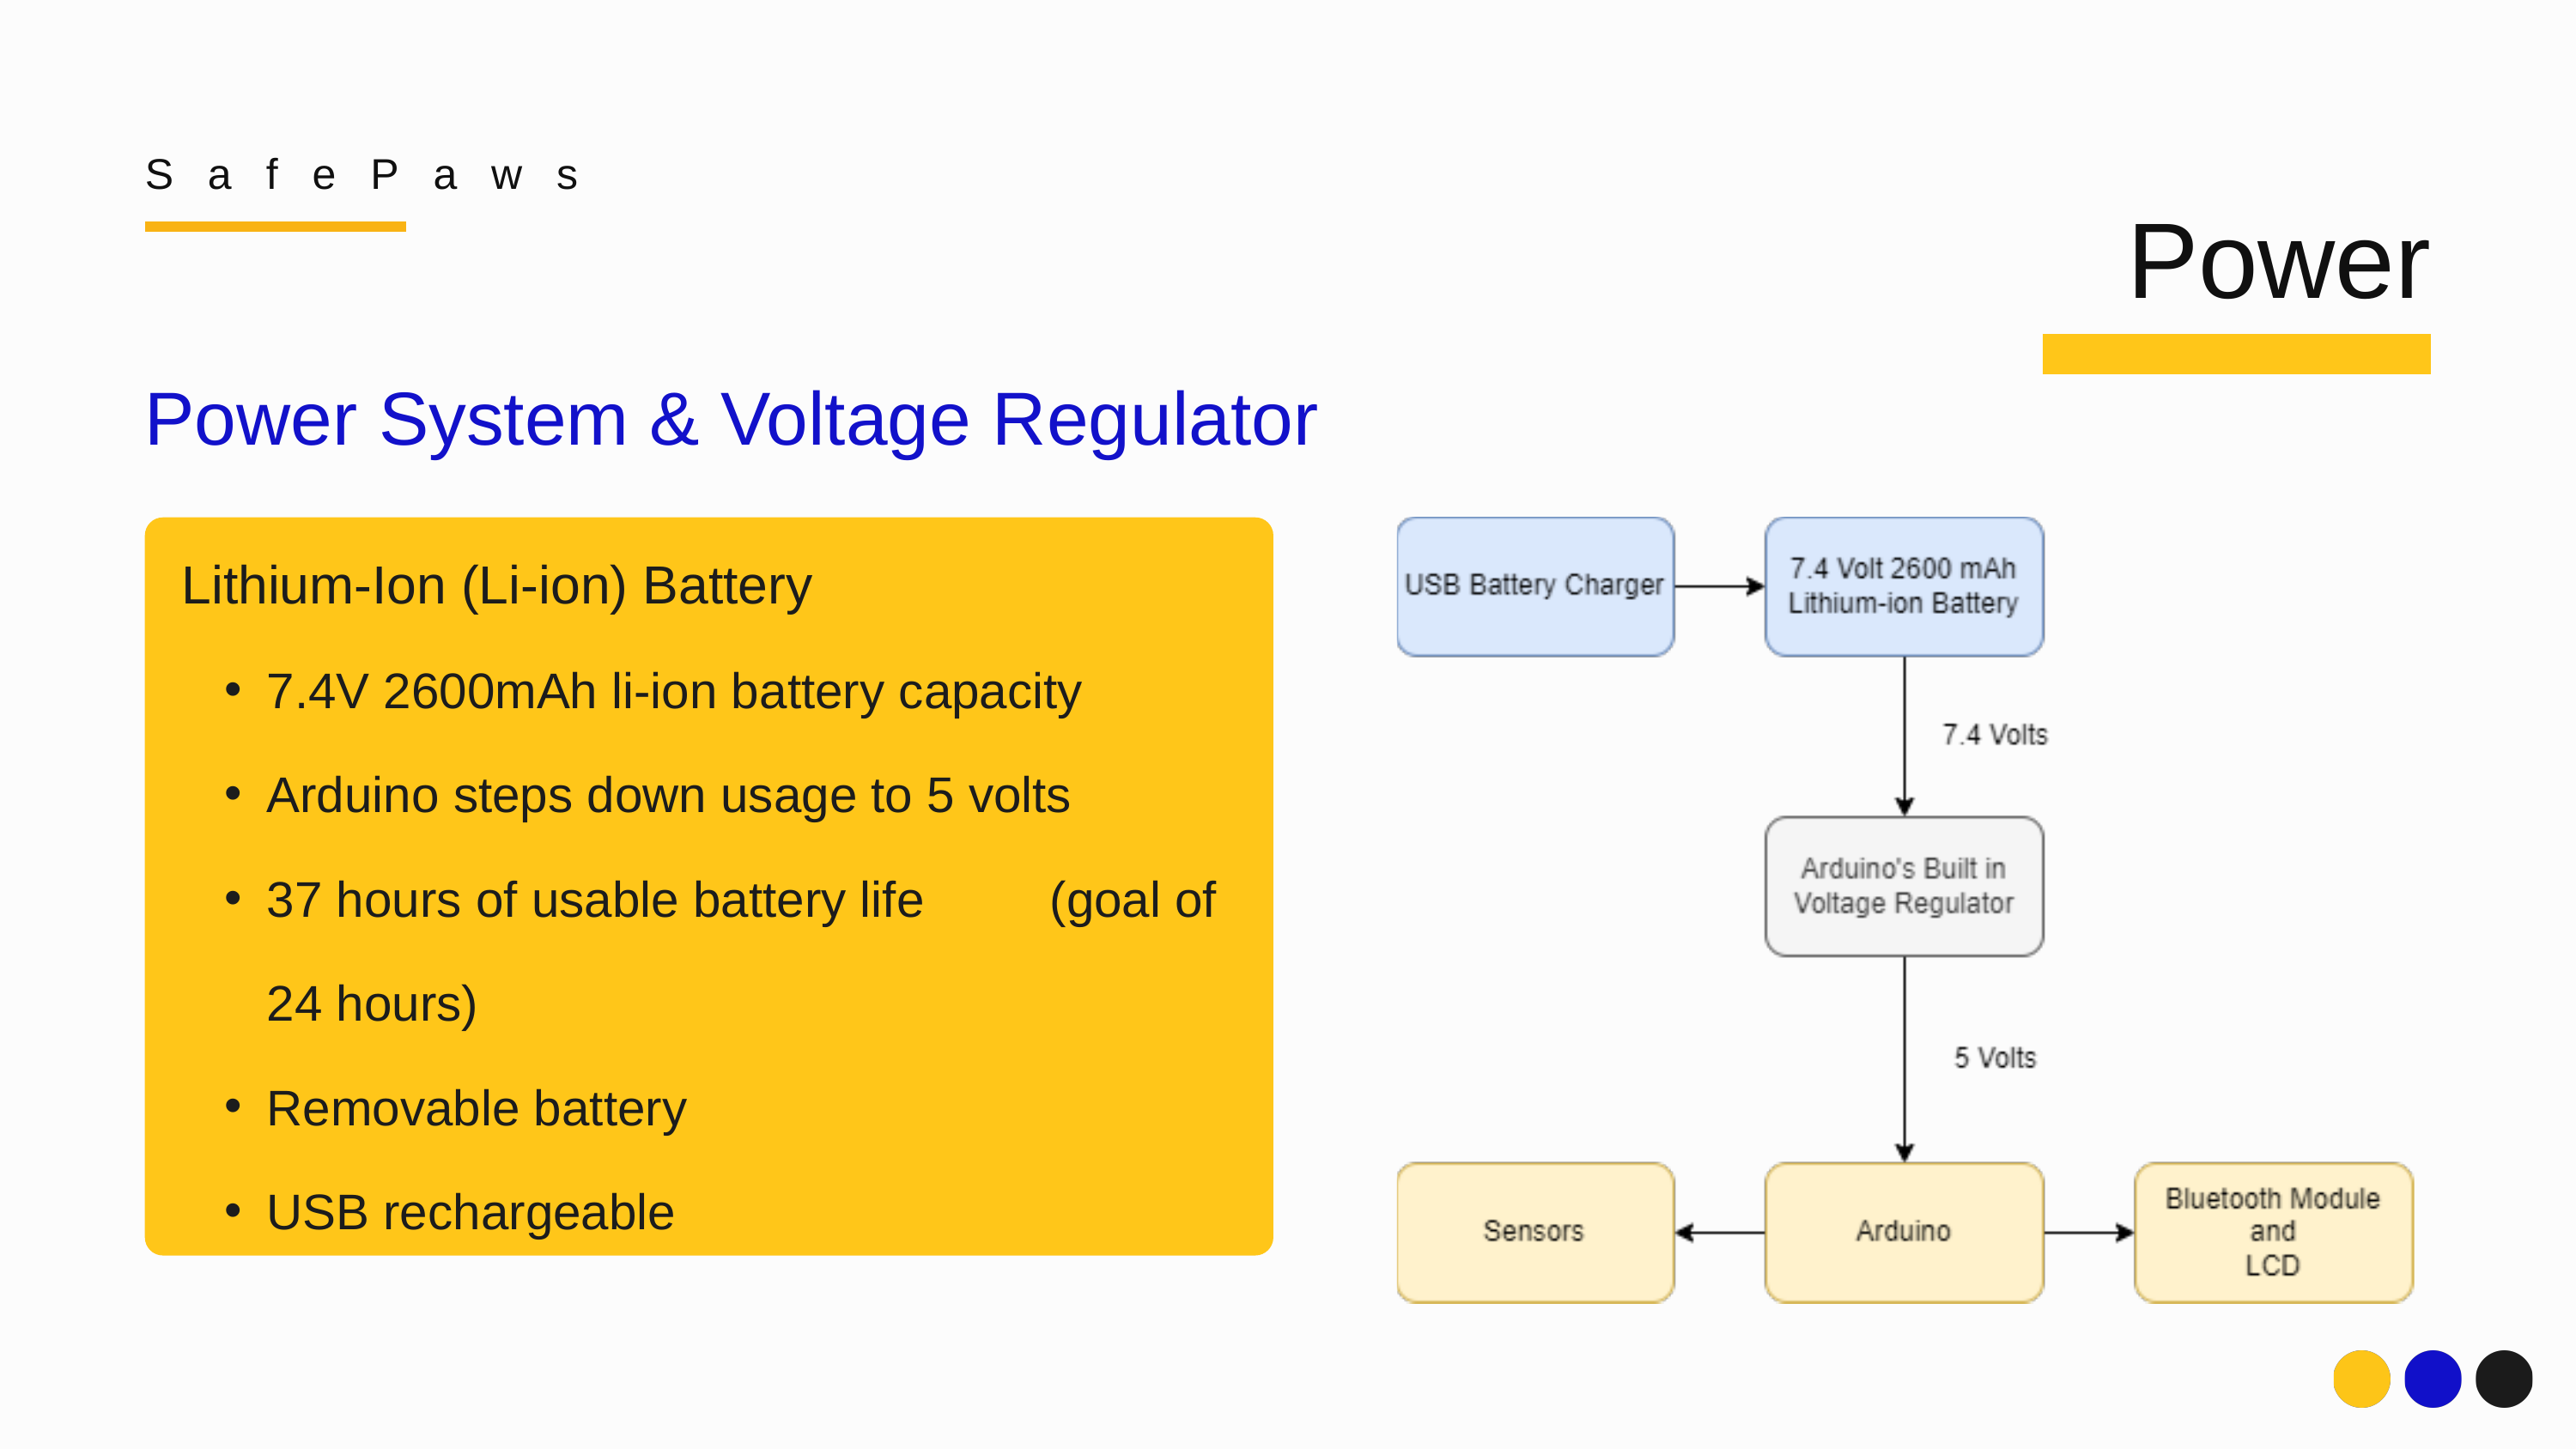

SafePaws
Power

Power System & Voltage Regulator

Lithium-Ion (Li-ion) Battery
7.4V 2600mAh li-ion battery capacity
Arduino steps down usage to 5 volts
37 hours of usable battery life         (goal of 24 hours)
Removable battery
USB rechargeable